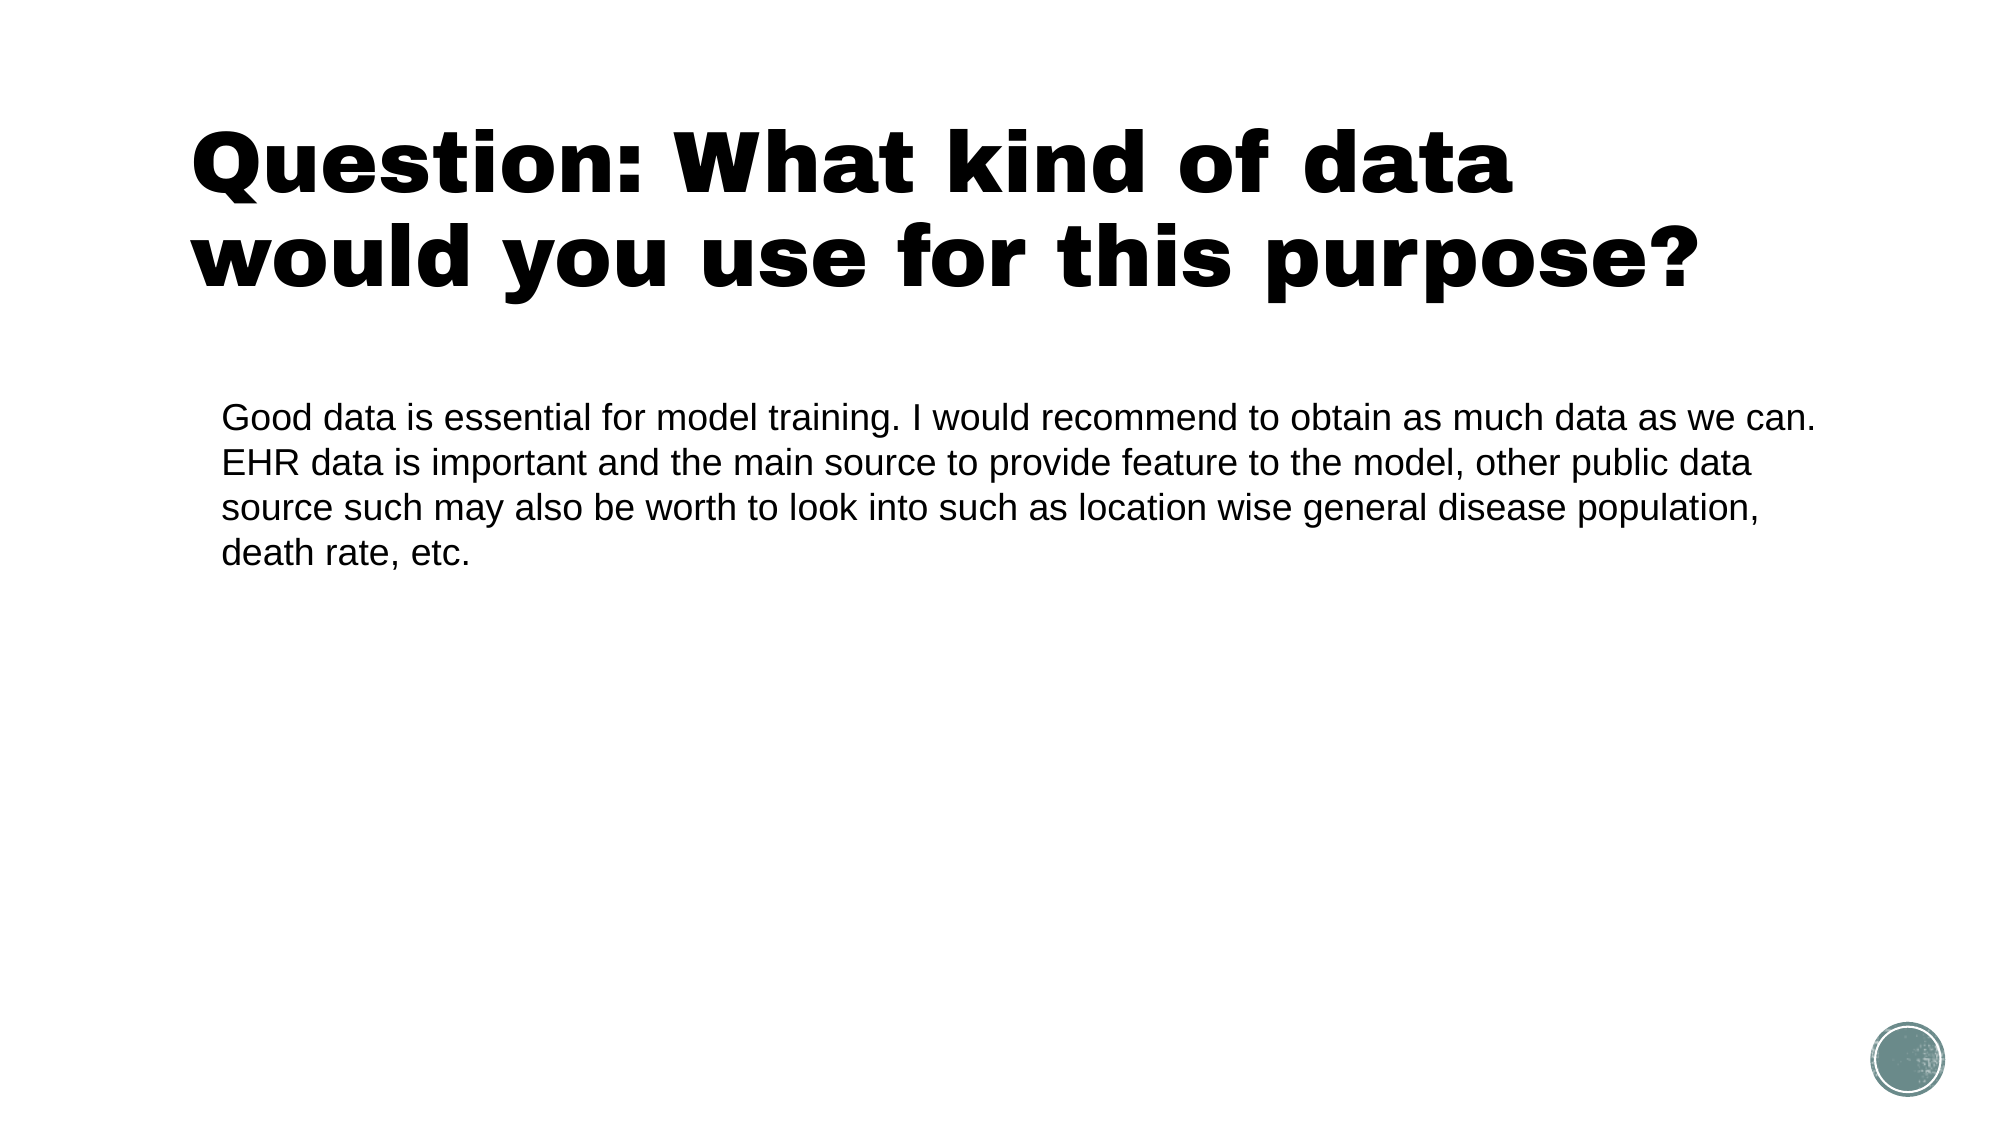

# Question: What kind of data would you use for this purpose?
Good data is essential for model training. I would recommend to obtain as much data as we can. EHR data is important and the main source to provide feature to the model, other public data source such may also be worth to look into such as location wise general disease population, death rate, etc.